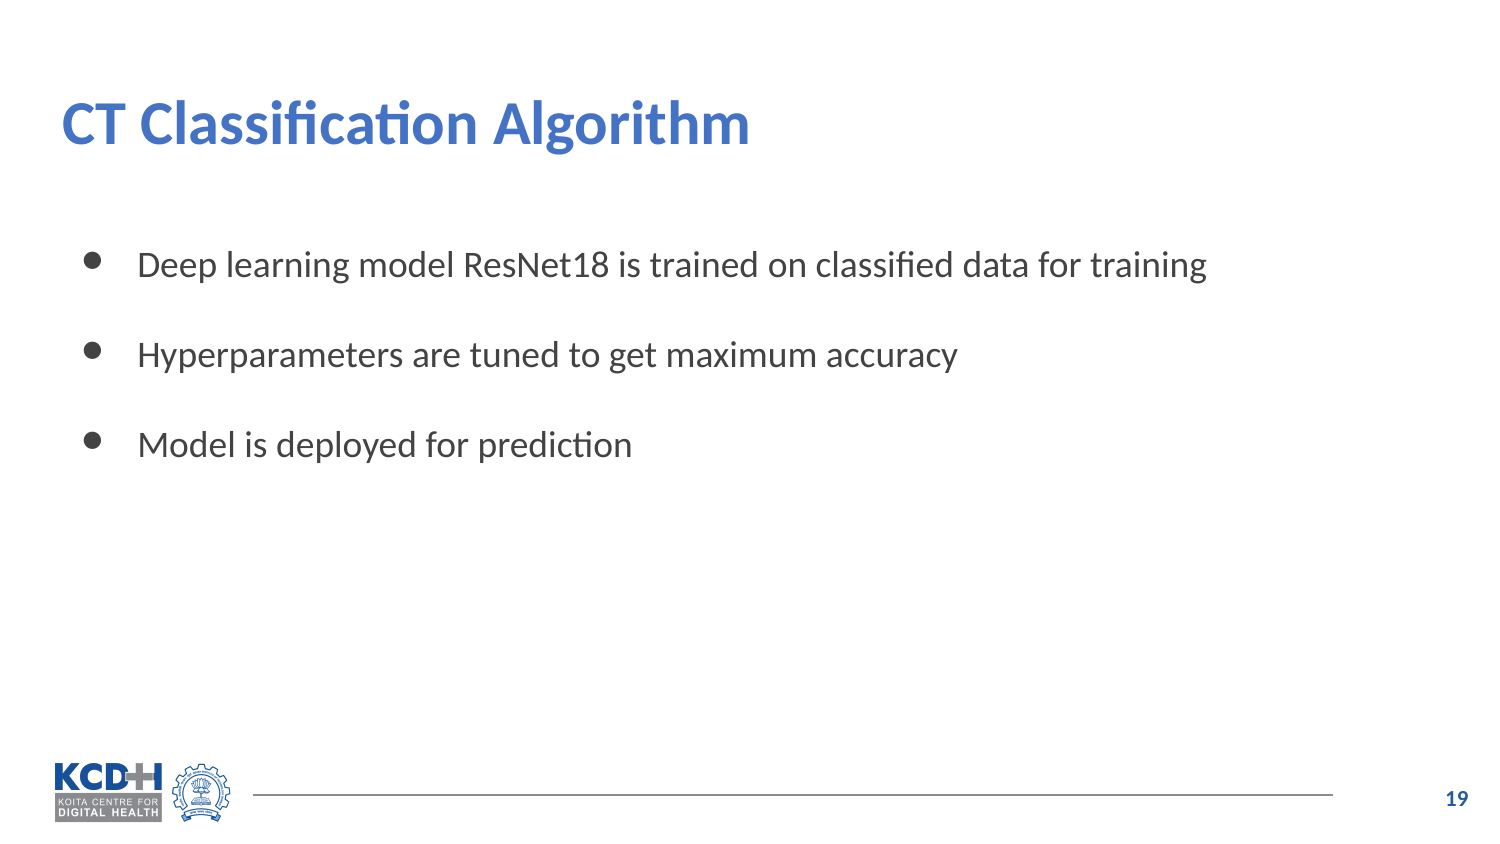

# CT Classification Algorithm
Deep learning model ResNet18 is trained on classified data for training
Hyperparameters are tuned to get maximum accuracy
Model is deployed for prediction
19